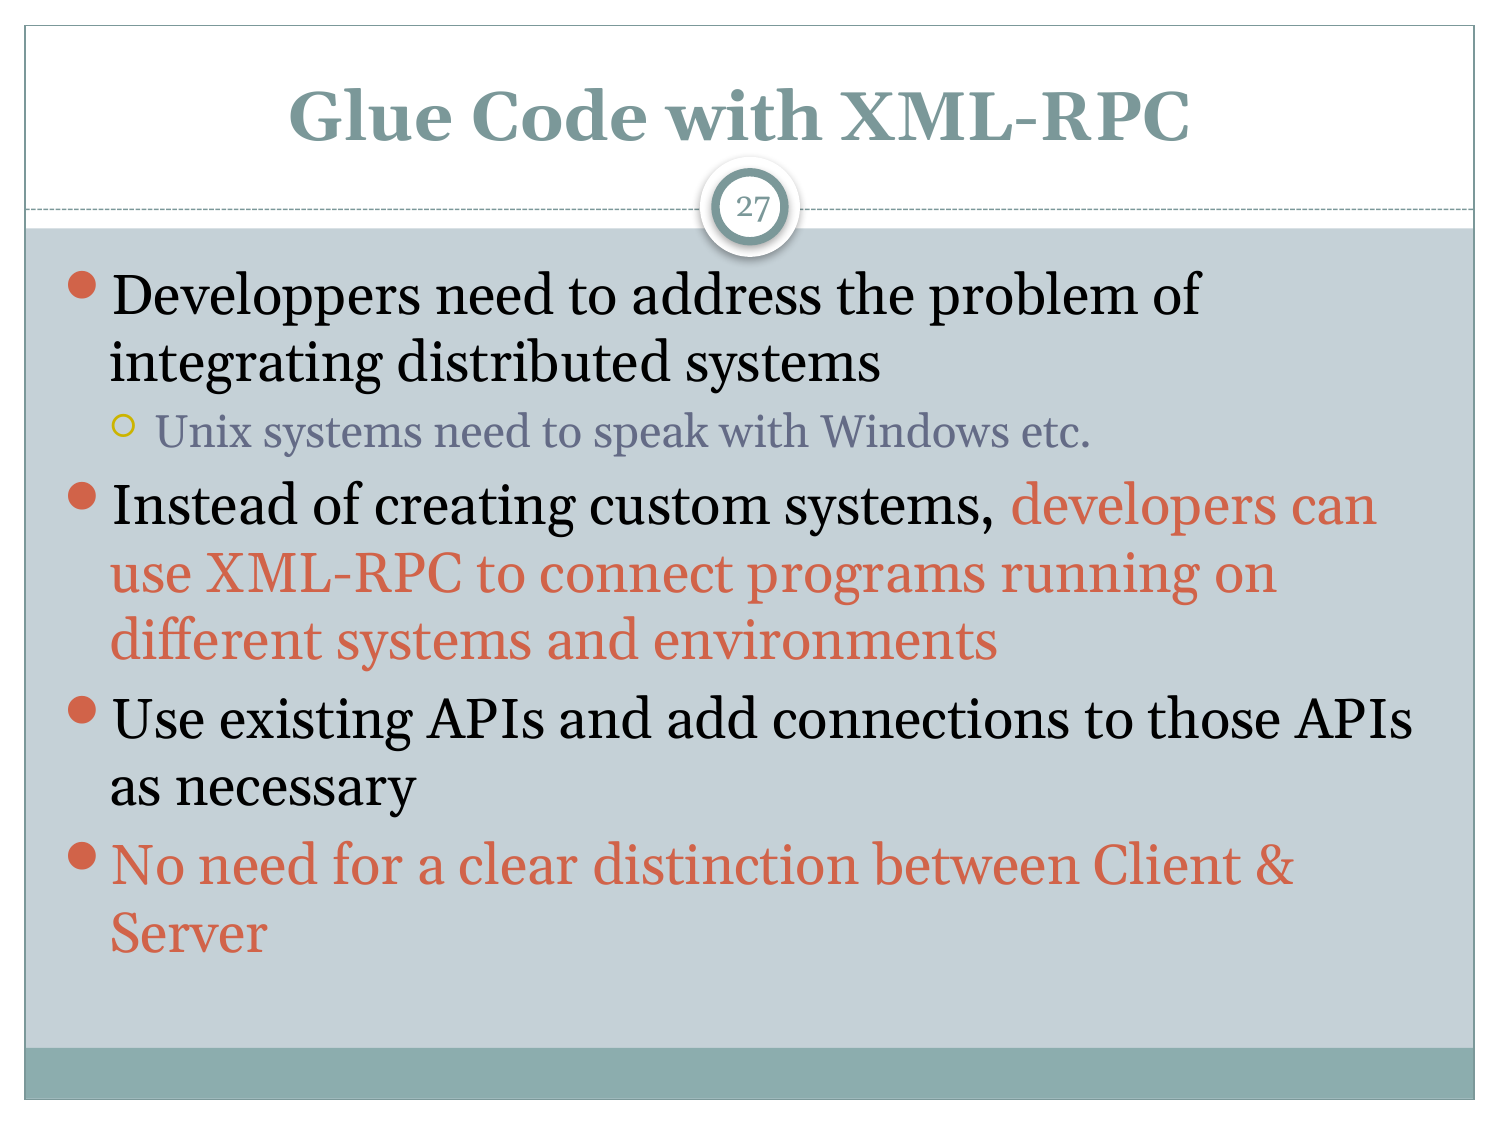

# Glue Code with XML-RPC
27
Developpers need to address the problem of integrating distributed systems
Unix systems need to speak with Windows etc.
Instead of creating custom systems, developers can use XML-RPC to connect programs running on different systems and environments
Use existing APIs and add connections to those APIs as necessary
No need for a clear distinction between Client & Server